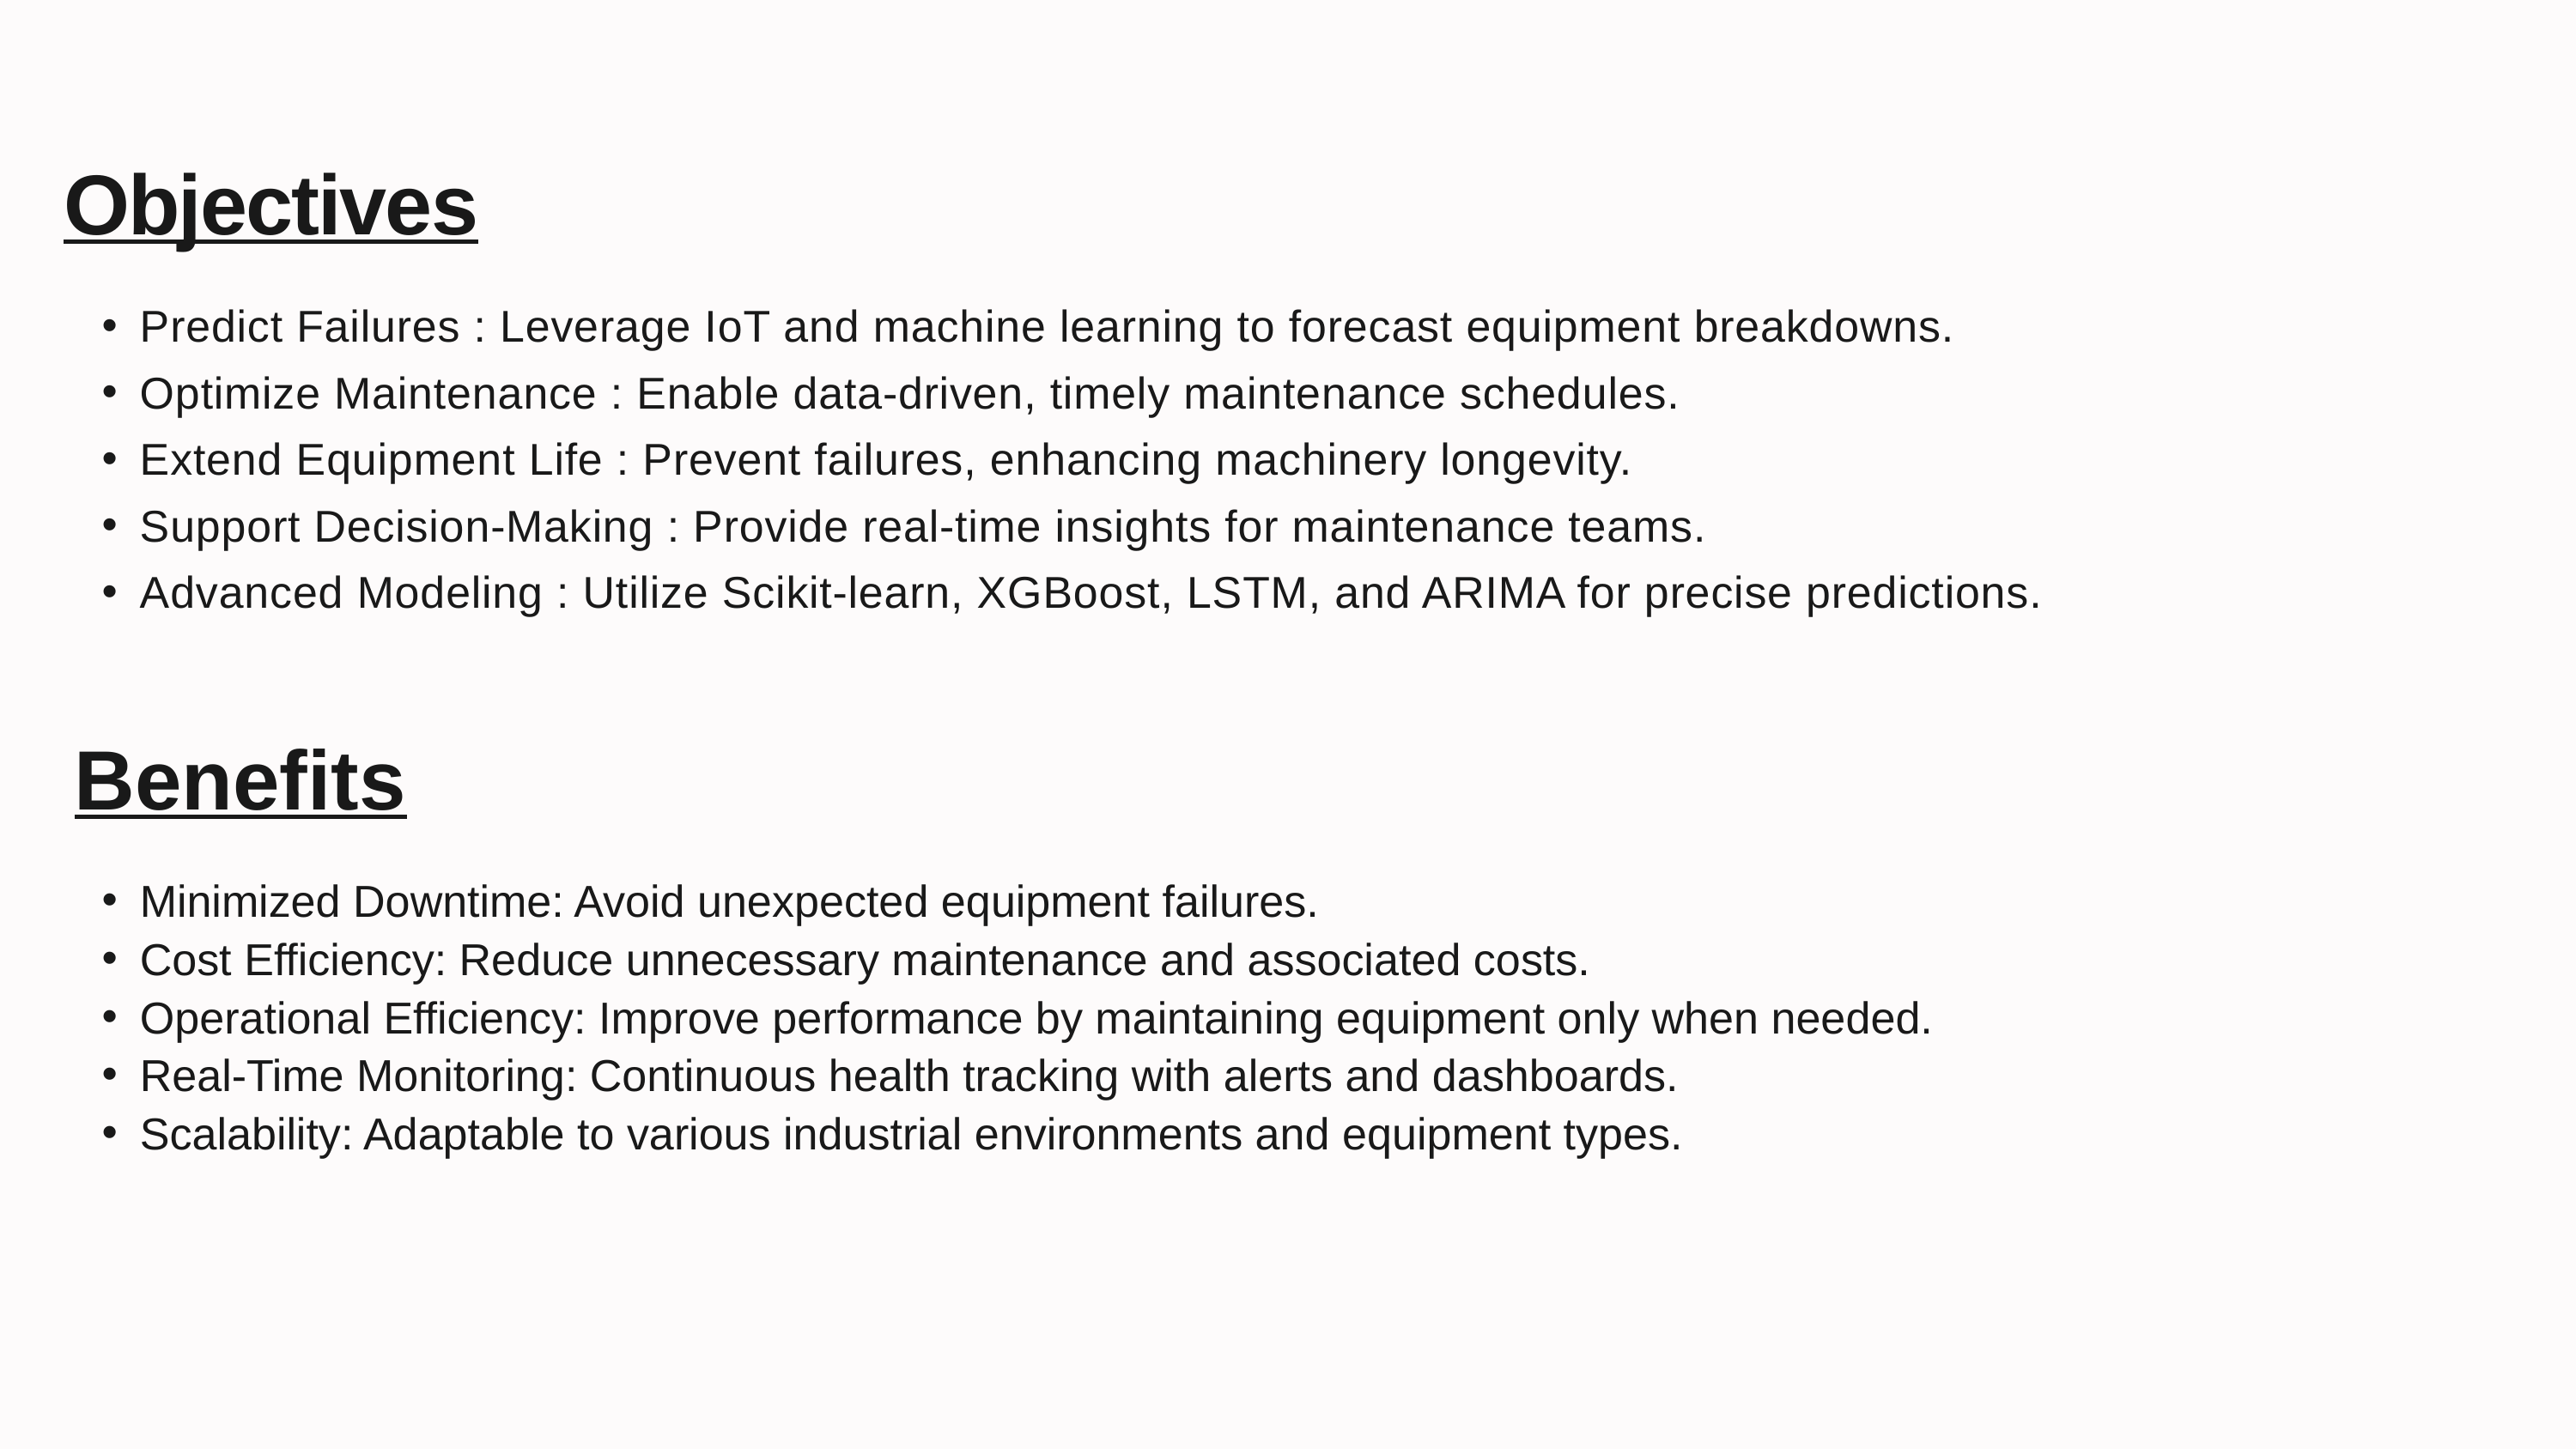

Objectives
Predict Failures : Leverage IoT and machine learning to forecast equipment breakdowns.
Optimize Maintenance : Enable data-driven, timely maintenance schedules.
Extend Equipment Life : Prevent failures, enhancing machinery longevity.
Support Decision-Making : Provide real-time insights for maintenance teams.
Advanced Modeling : Utilize Scikit-learn, XGBoost, LSTM, and ARIMA for precise predictions.

Benefits
Minimized Downtime: Avoid unexpected equipment failures.
Cost Efficiency: Reduce unnecessary maintenance and associated costs.
Operational Efficiency: Improve performance by maintaining equipment only when needed.
Real-Time Monitoring: Continuous health tracking with alerts and dashboards.
Scalability: Adaptable to various industrial environments and equipment types.